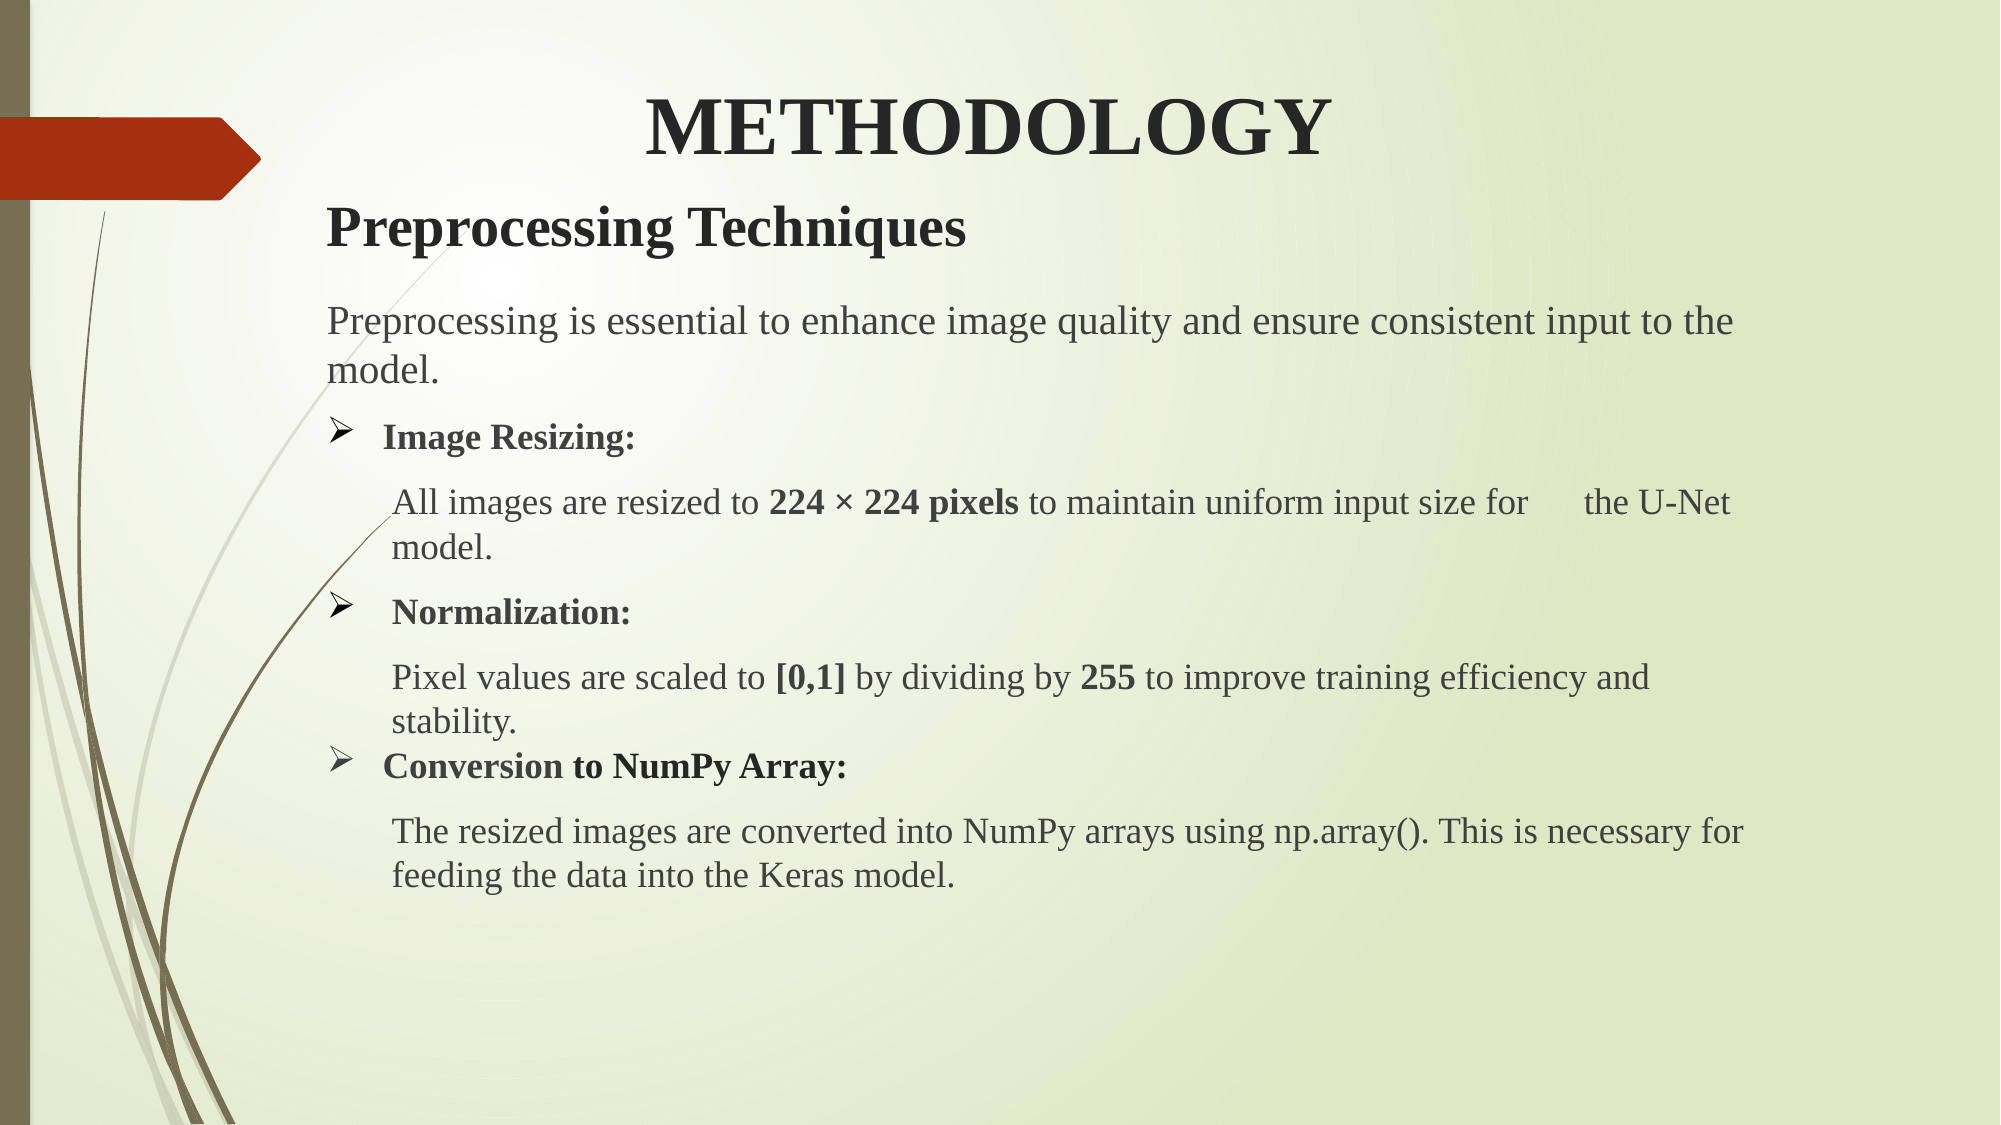

METHODOLOGY
# Preprocessing Techniques
Preprocessing is essential to enhance image quality and ensure consistent input to the model.
Image Resizing:
All images are resized to 224 × 224 pixels to maintain uniform input size for      the U-Net model.
 Normalization:
Pixel values are scaled to [0,1] by dividing by 255 to improve training efficiency and stability.
Conversion to NumPy Array:
The resized images are converted into NumPy arrays using np.array(). This is necessary for feeding the data into the Keras model.